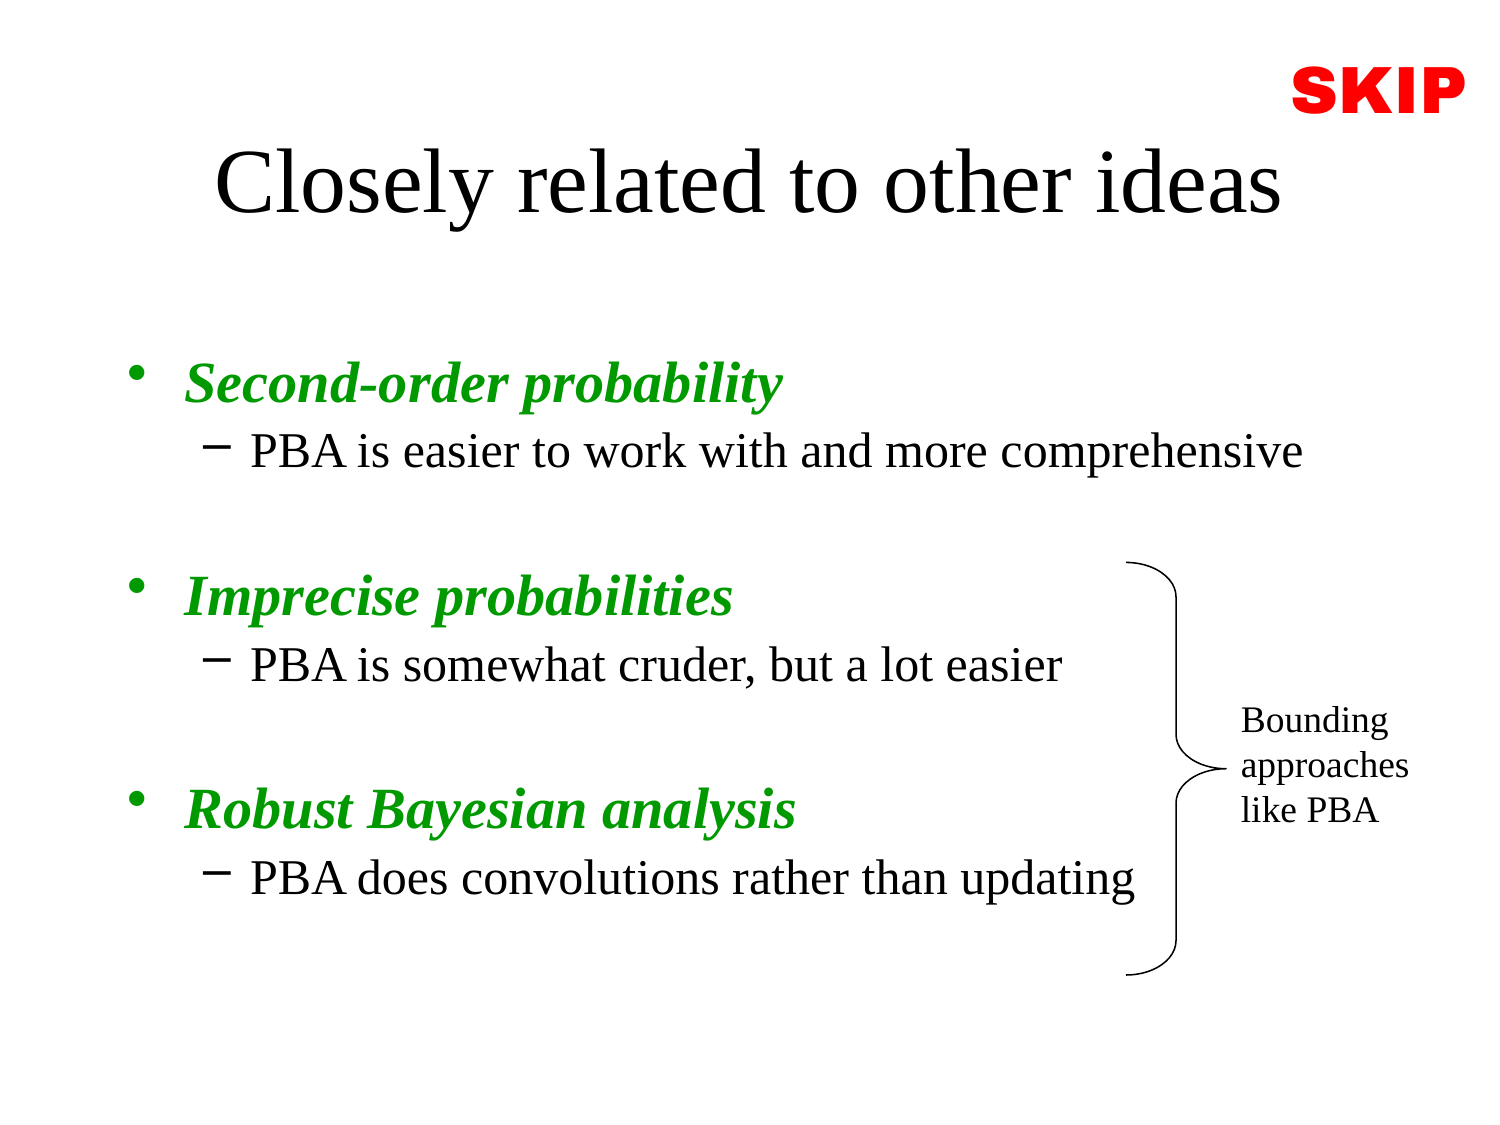

SKIP
# Closely related to other ideas

Second-order probability
PBA is easier to work with and more comprehensive

Imprecise probabilities
PBA is somewhat cruder, but a lot easier

Robust Bayesian analysis
PBA does convolutions rather than updating

Bounding
approaches
like PBA